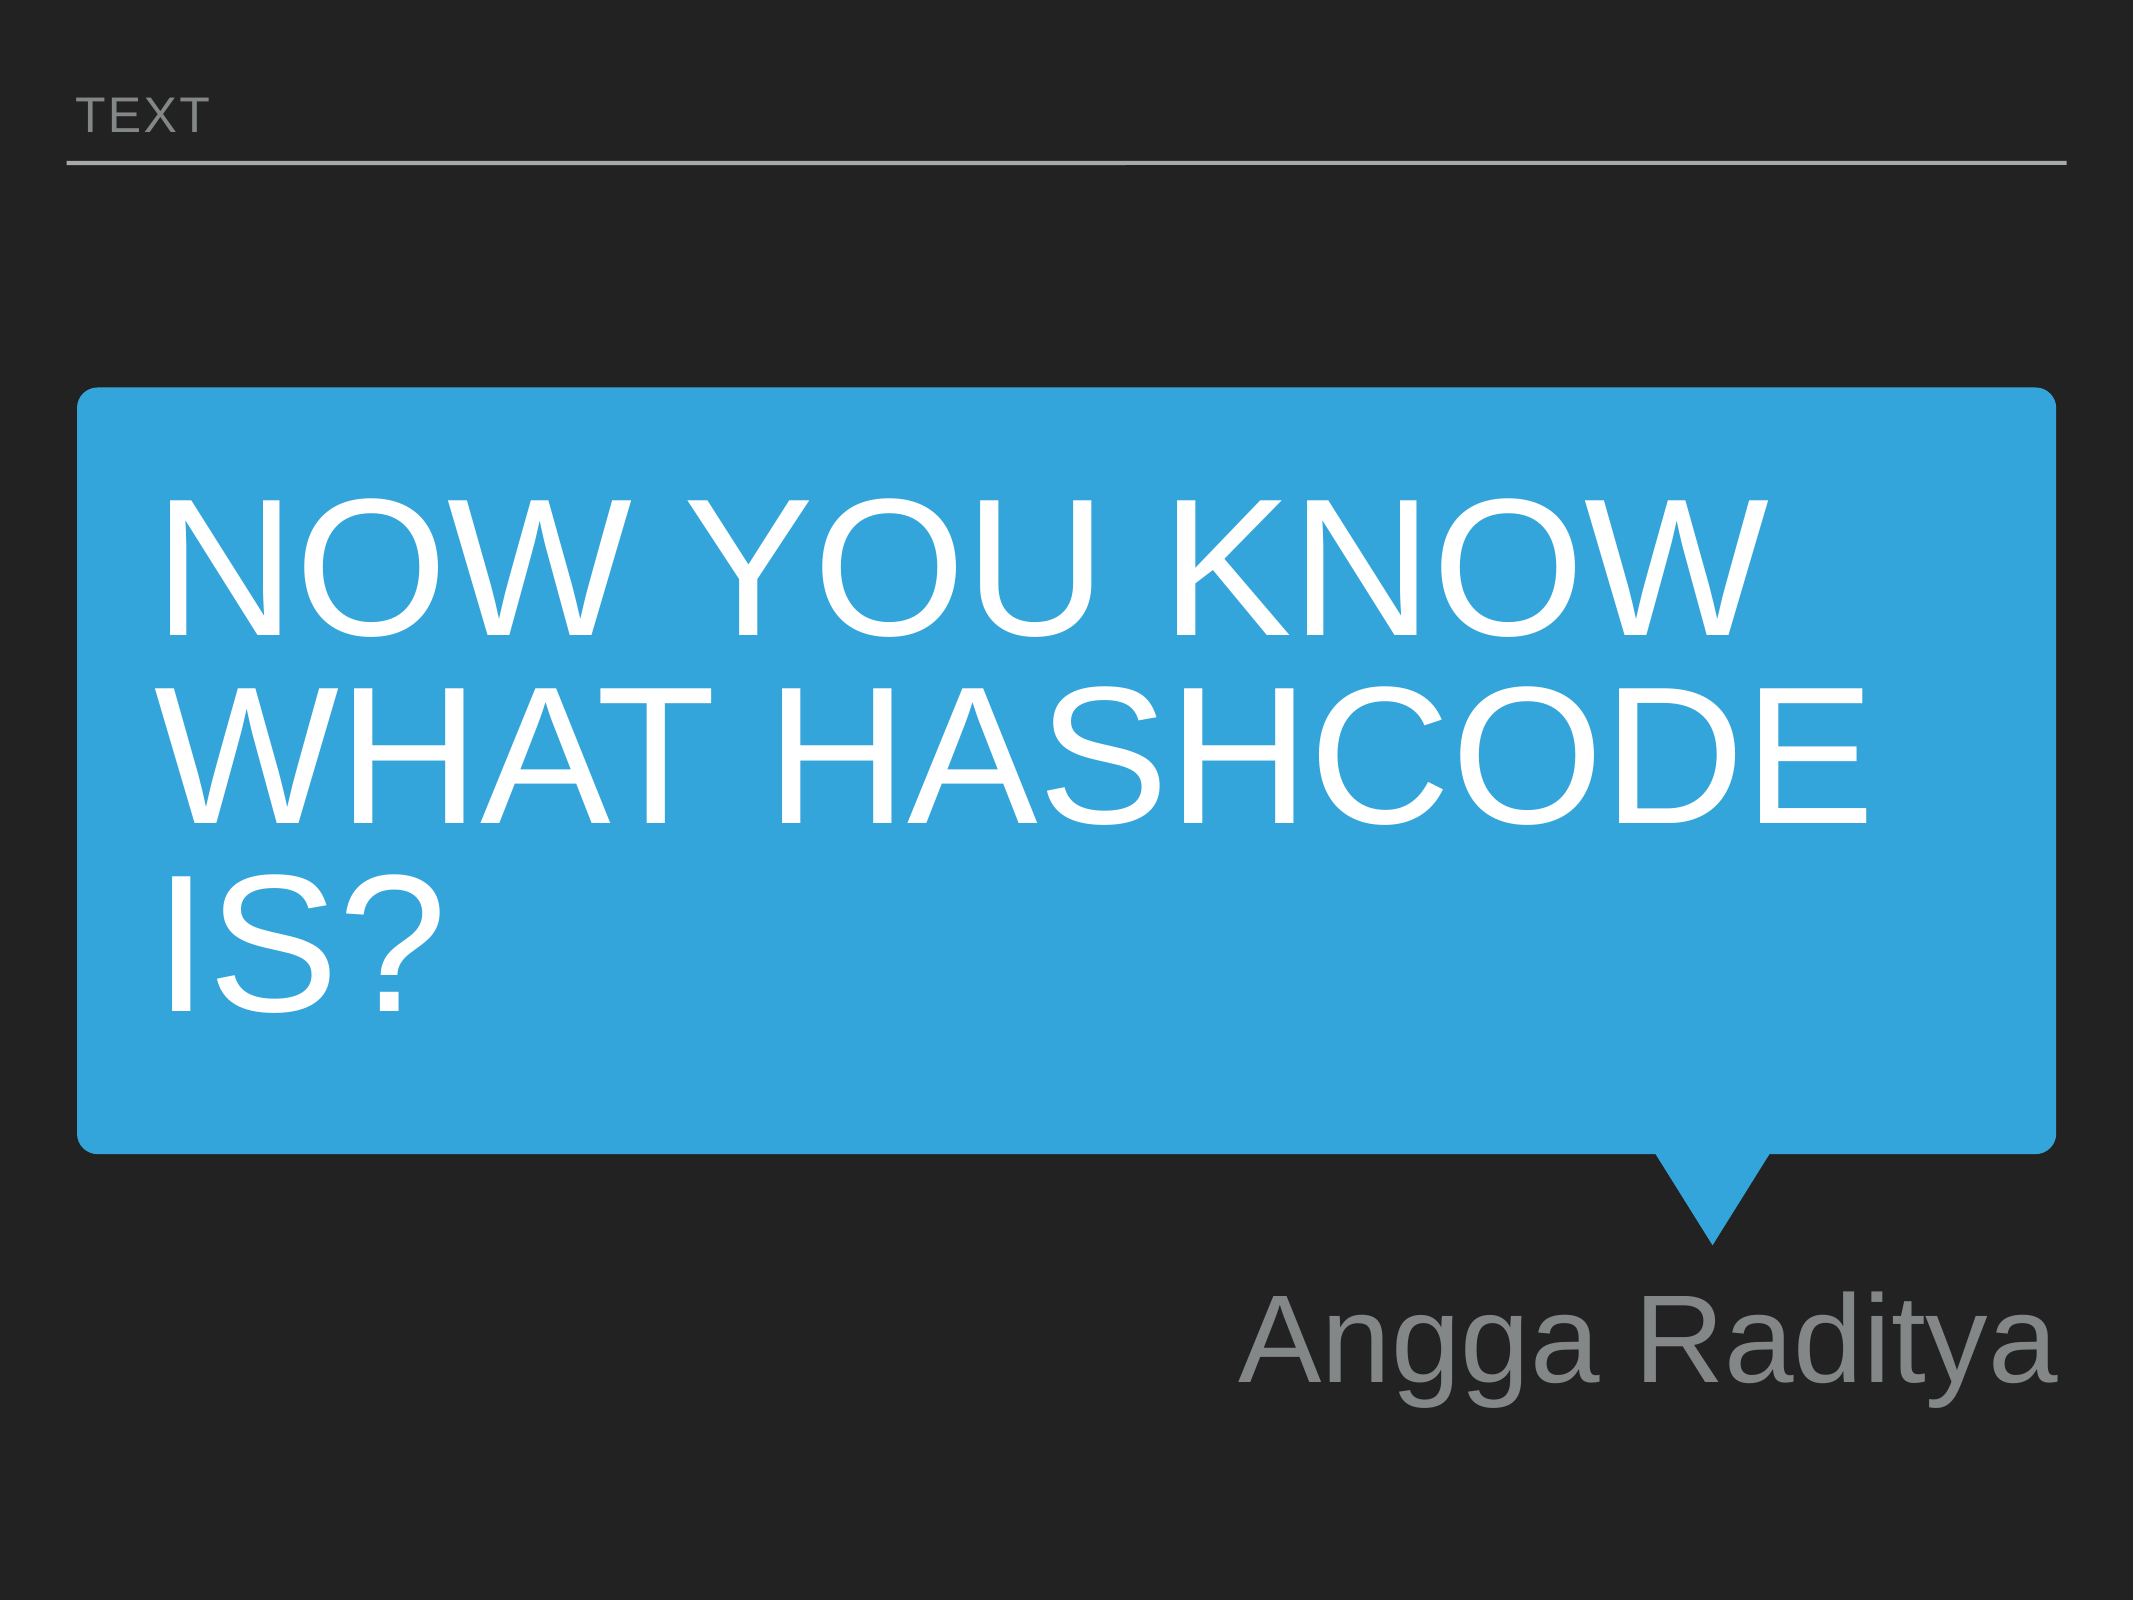

Text
Now you know what Hashcode is?
Angga Raditya